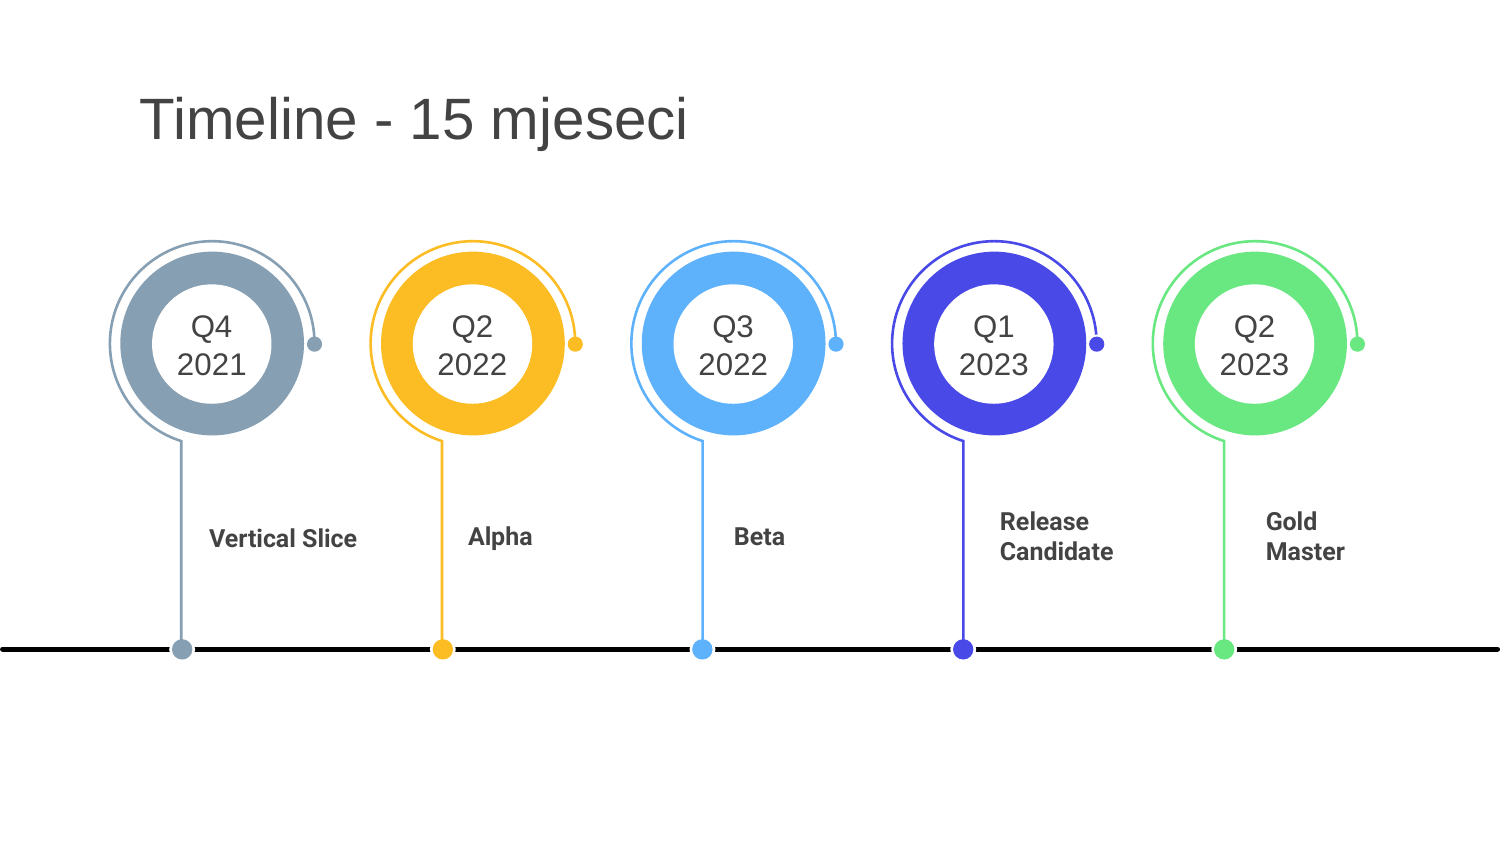

Timeline - 15 mjeseci

Q4 2021

Vertical Slice

Q2 2022

Q3 2022

Q1
2023

Q2 2023

Alpha
Beta
Release Candidate
Gold
Master